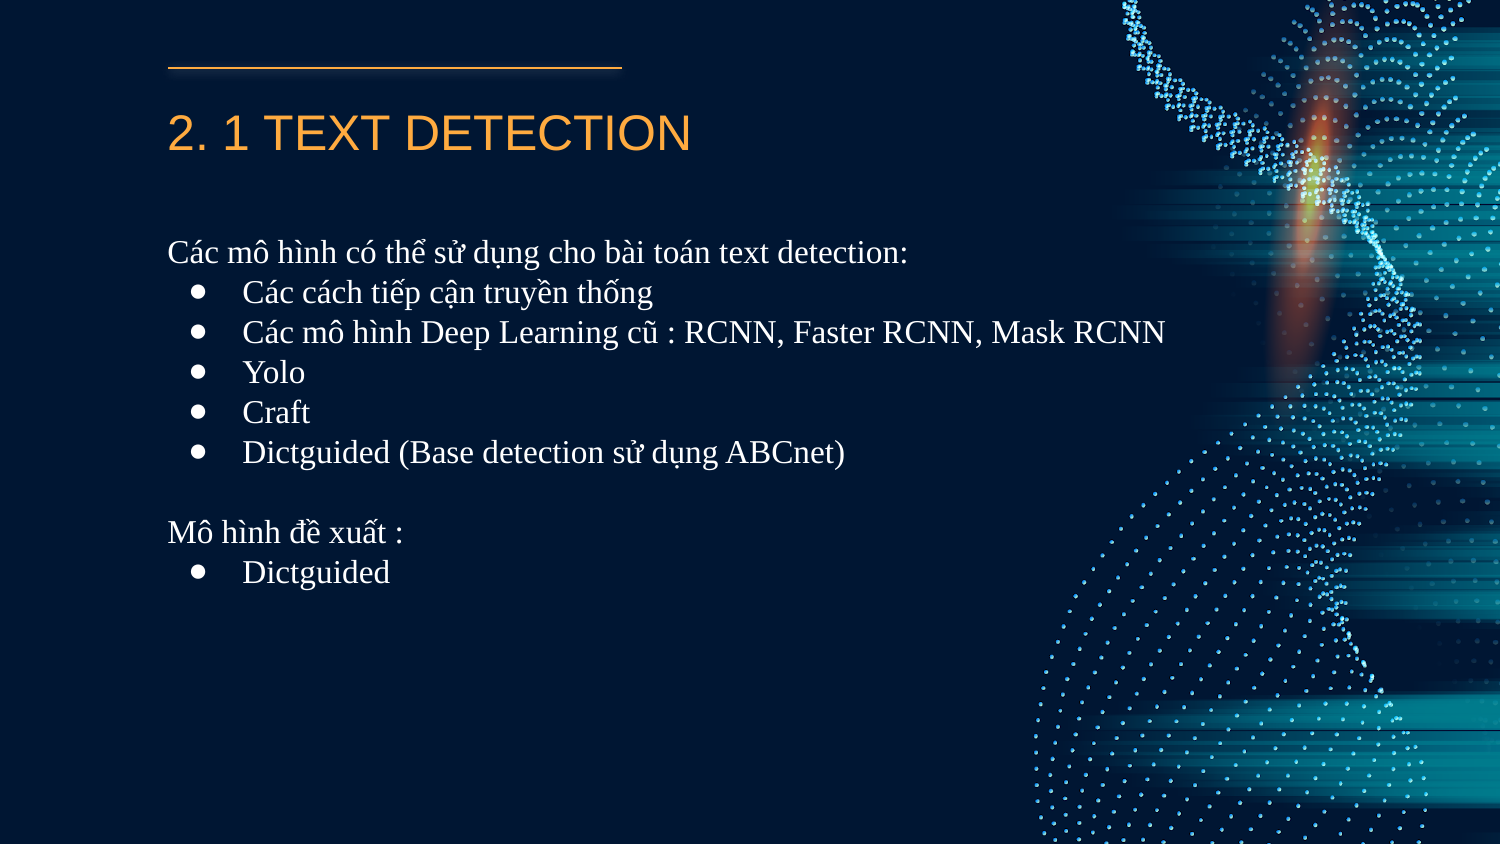

2. 1 TEXT DETECTION
Các mô hình có thể sử dụng cho bài toán text detection:
Các cách tiếp cận truyền thống
Các mô hình Deep Learning cũ : RCNN, Faster RCNN, Mask RCNN
Yolo
Craft
Dictguided (Base detection sử dụng ABCnet)

Mô hình đề xuất :
Dictguided